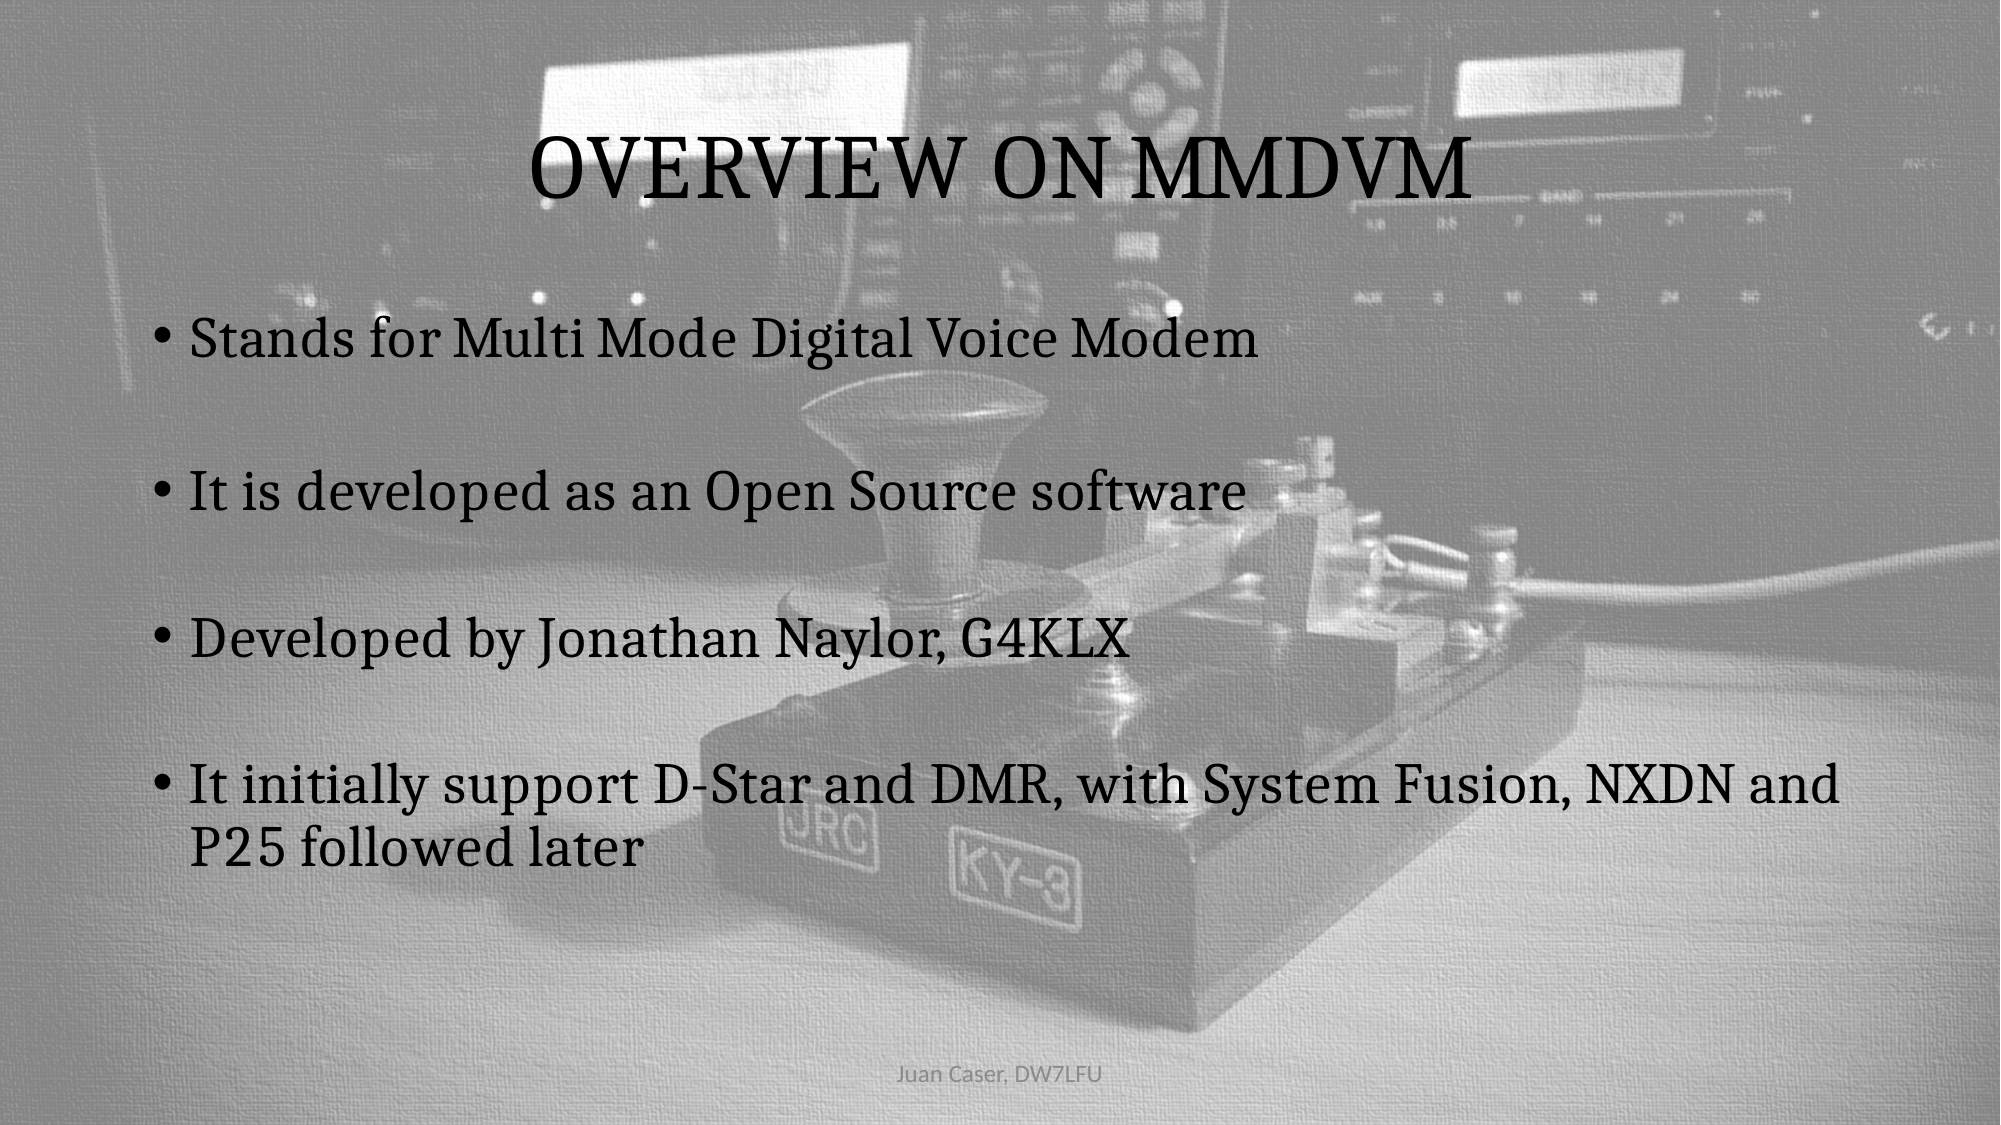

# OVERVIEW ON MMDVM
Stands for Multi Mode Digital Voice Modem
It is developed as an Open Source software
Developed by Jonathan Naylor, G4KLX
It initially support D-Star and DMR, with System Fusion, NXDN and P25 followed later

Juan Caser, DW7LFU